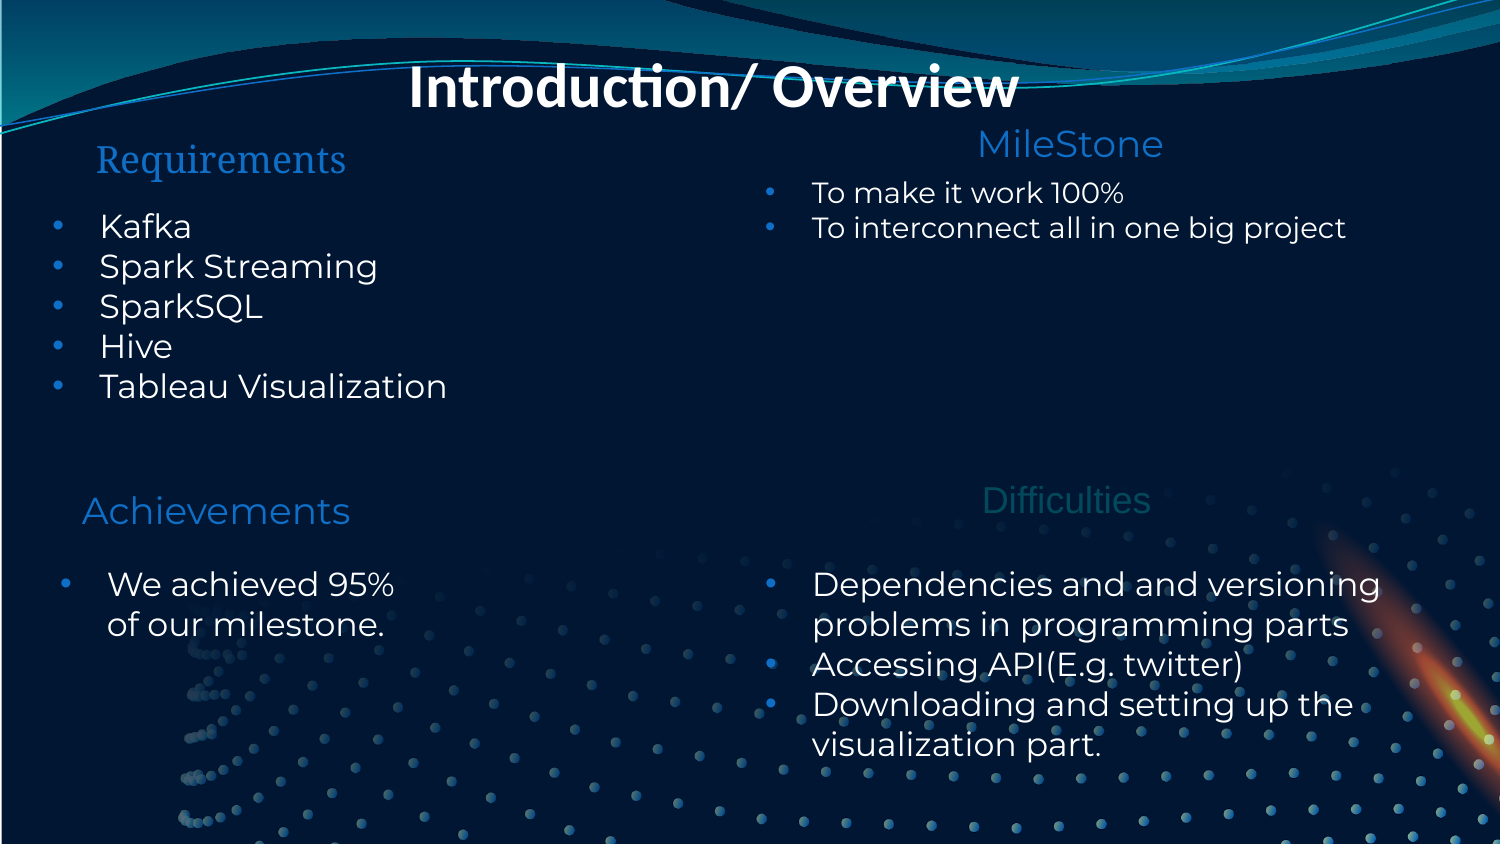

# Introduction/ Overview
MileStone
Requirements
To make it work 100%
To interconnect all in one big project
Kafka
Spark Streaming
SparkSQL
Hive
Tableau Visualization

Difficulties
Achievements
We achieved 95% of our milestone.
Dependencies and and versioning problems in programming parts
Accessing API(E.g. twitter)
Downloading and setting up the visualization part.